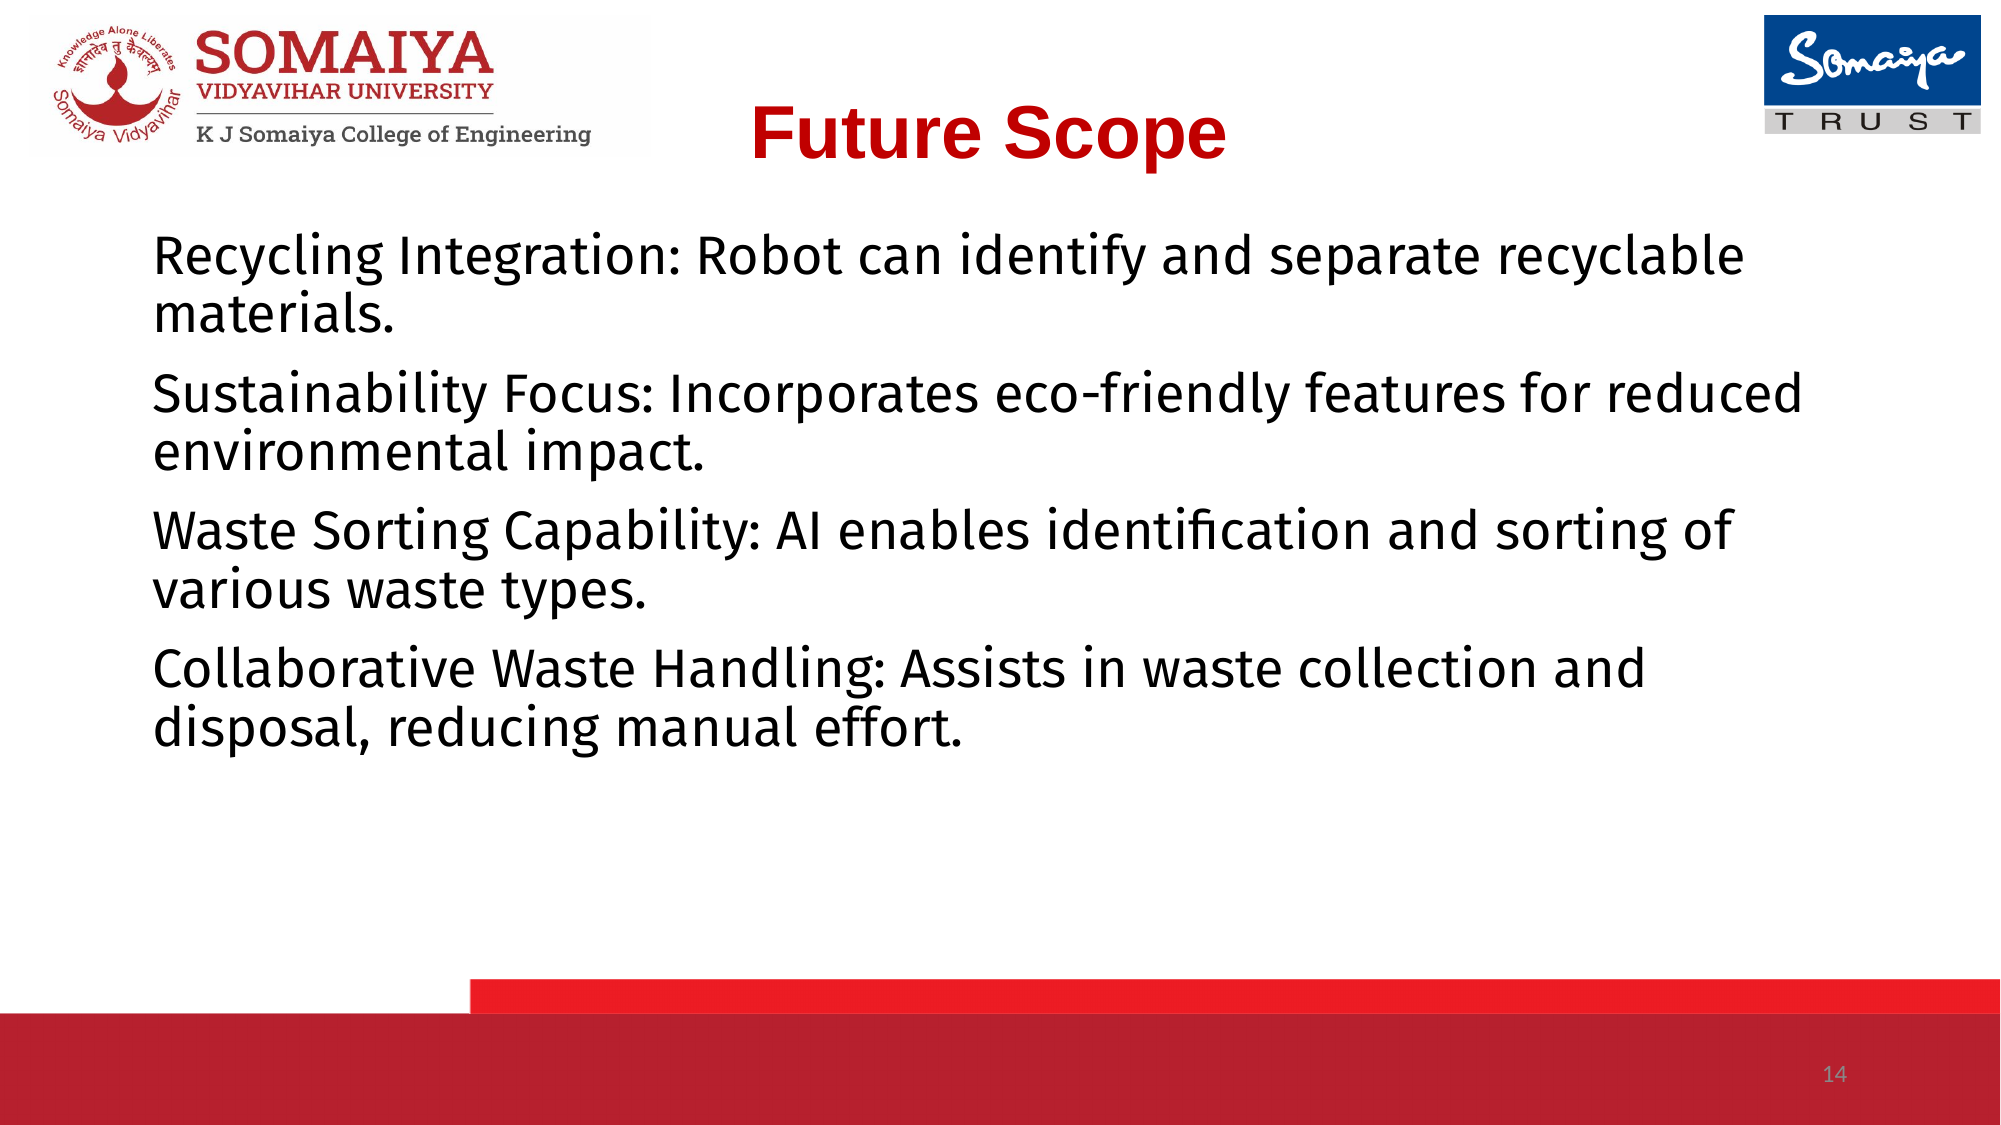

# Future Scope
Recycling Integration: Robot can identify and separate recyclable materials.
Sustainability Focus: Incorporates eco-friendly features for reduced environmental impact.
Waste Sorting Capability: AI enables identification and sorting of various waste types.
Collaborative Waste Handling: Assists in waste collection and disposal, reducing manual effort.

14